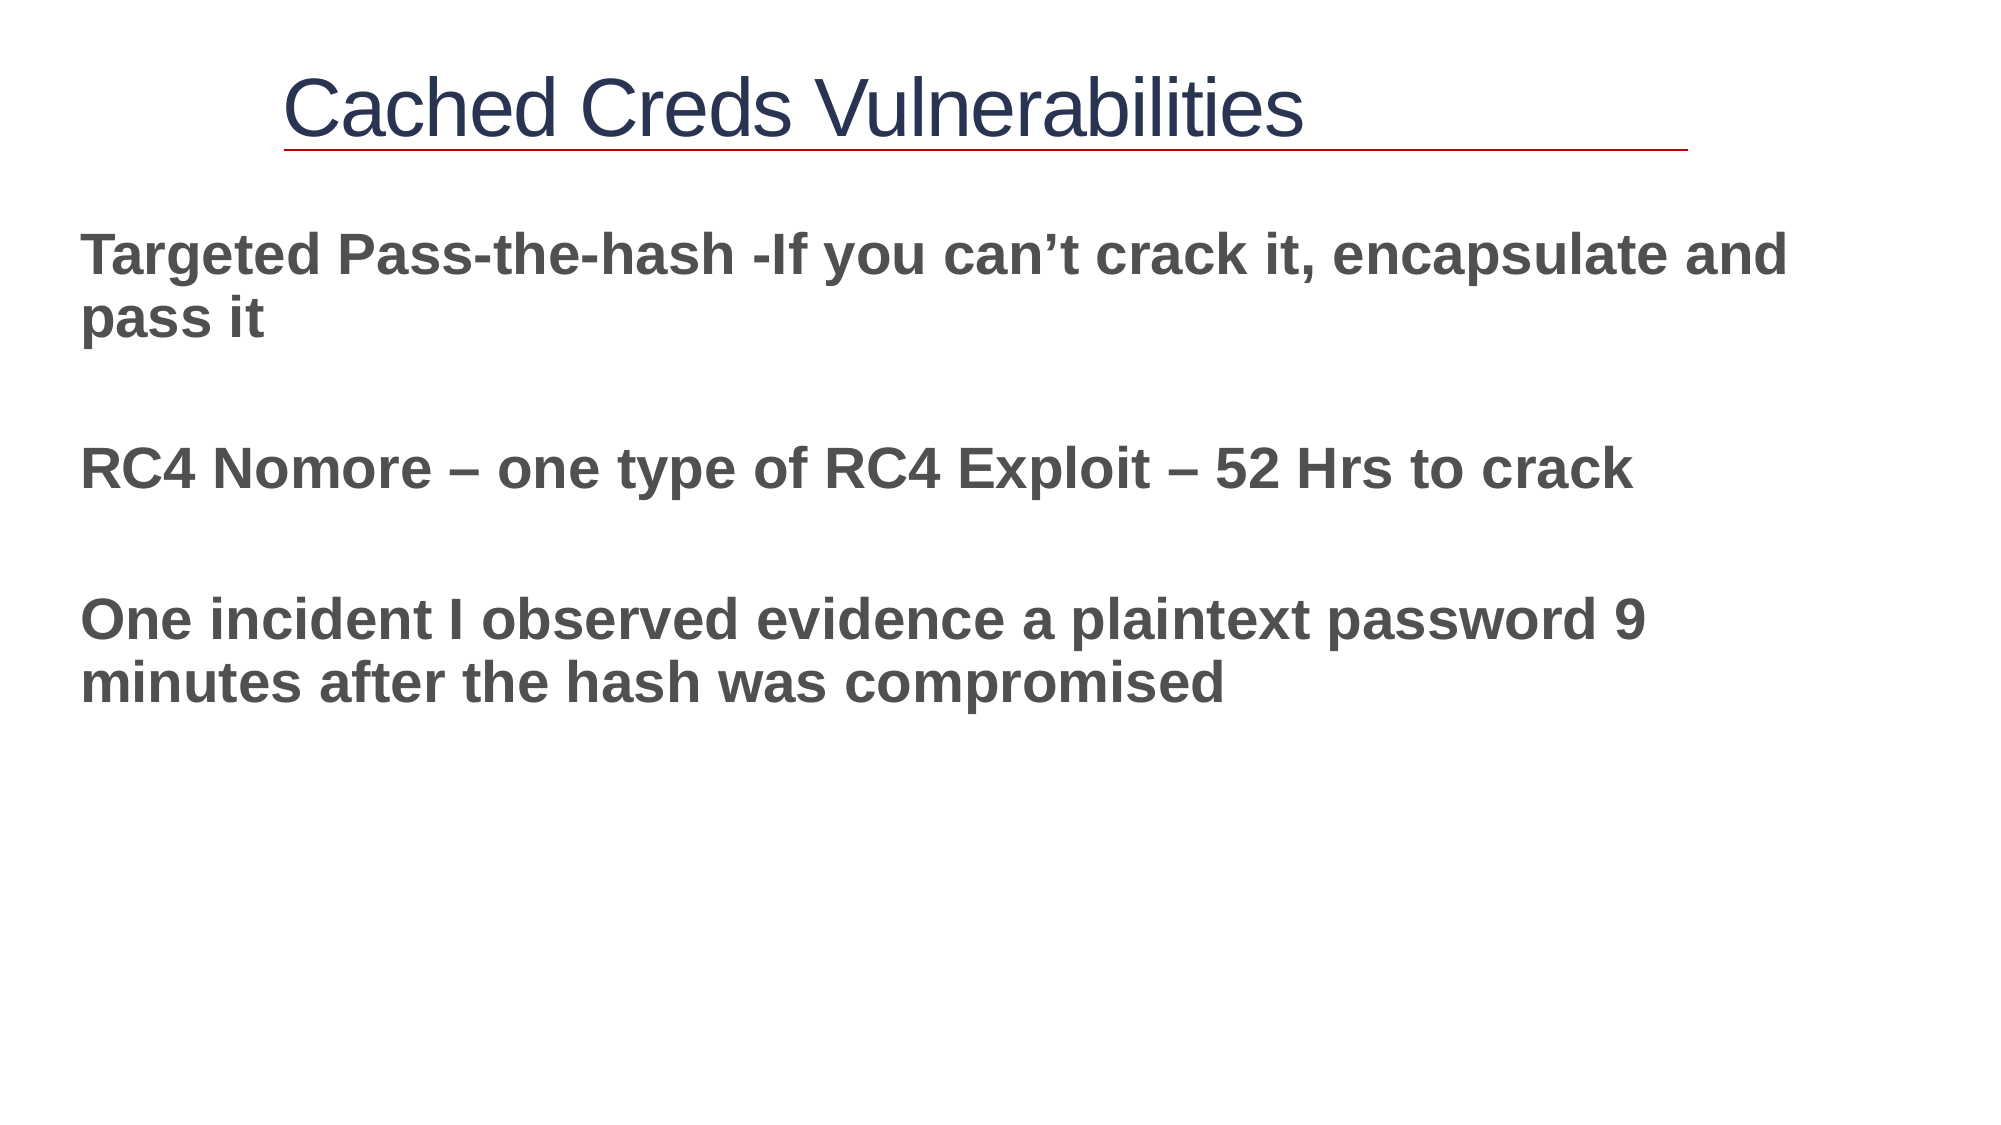

# Cached Creds Vulnerabilities
Targeted Pass-the-hash -If you can’t crack it, encapsulate and pass it

RC4 Nomore – one type of RC4 Exploit – 52 Hrs to crack

One incident I observed evidence a plaintext password 9 minutes after the hash was compromised